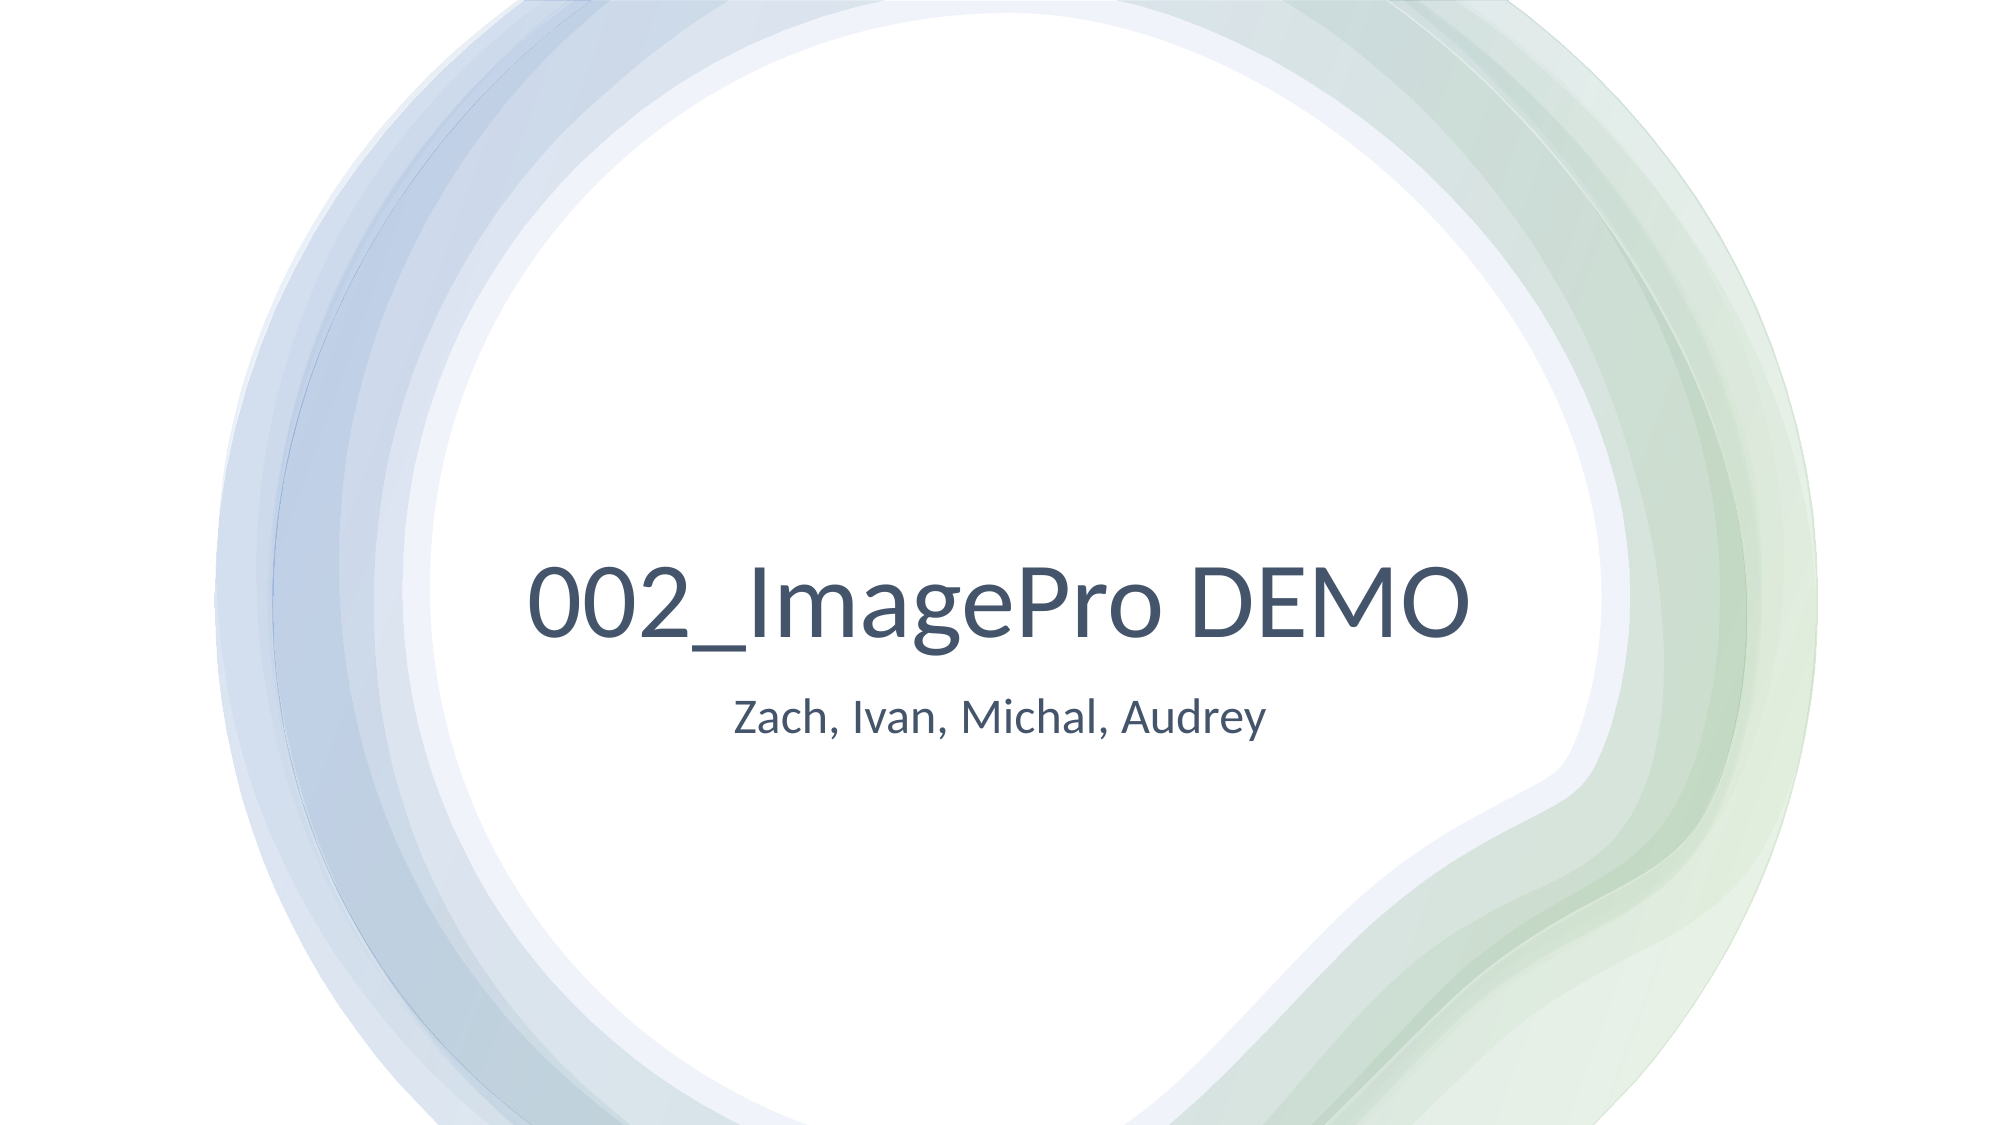

# 002_ImagePro DEMO
Zach, Ivan, Michal, Audrey